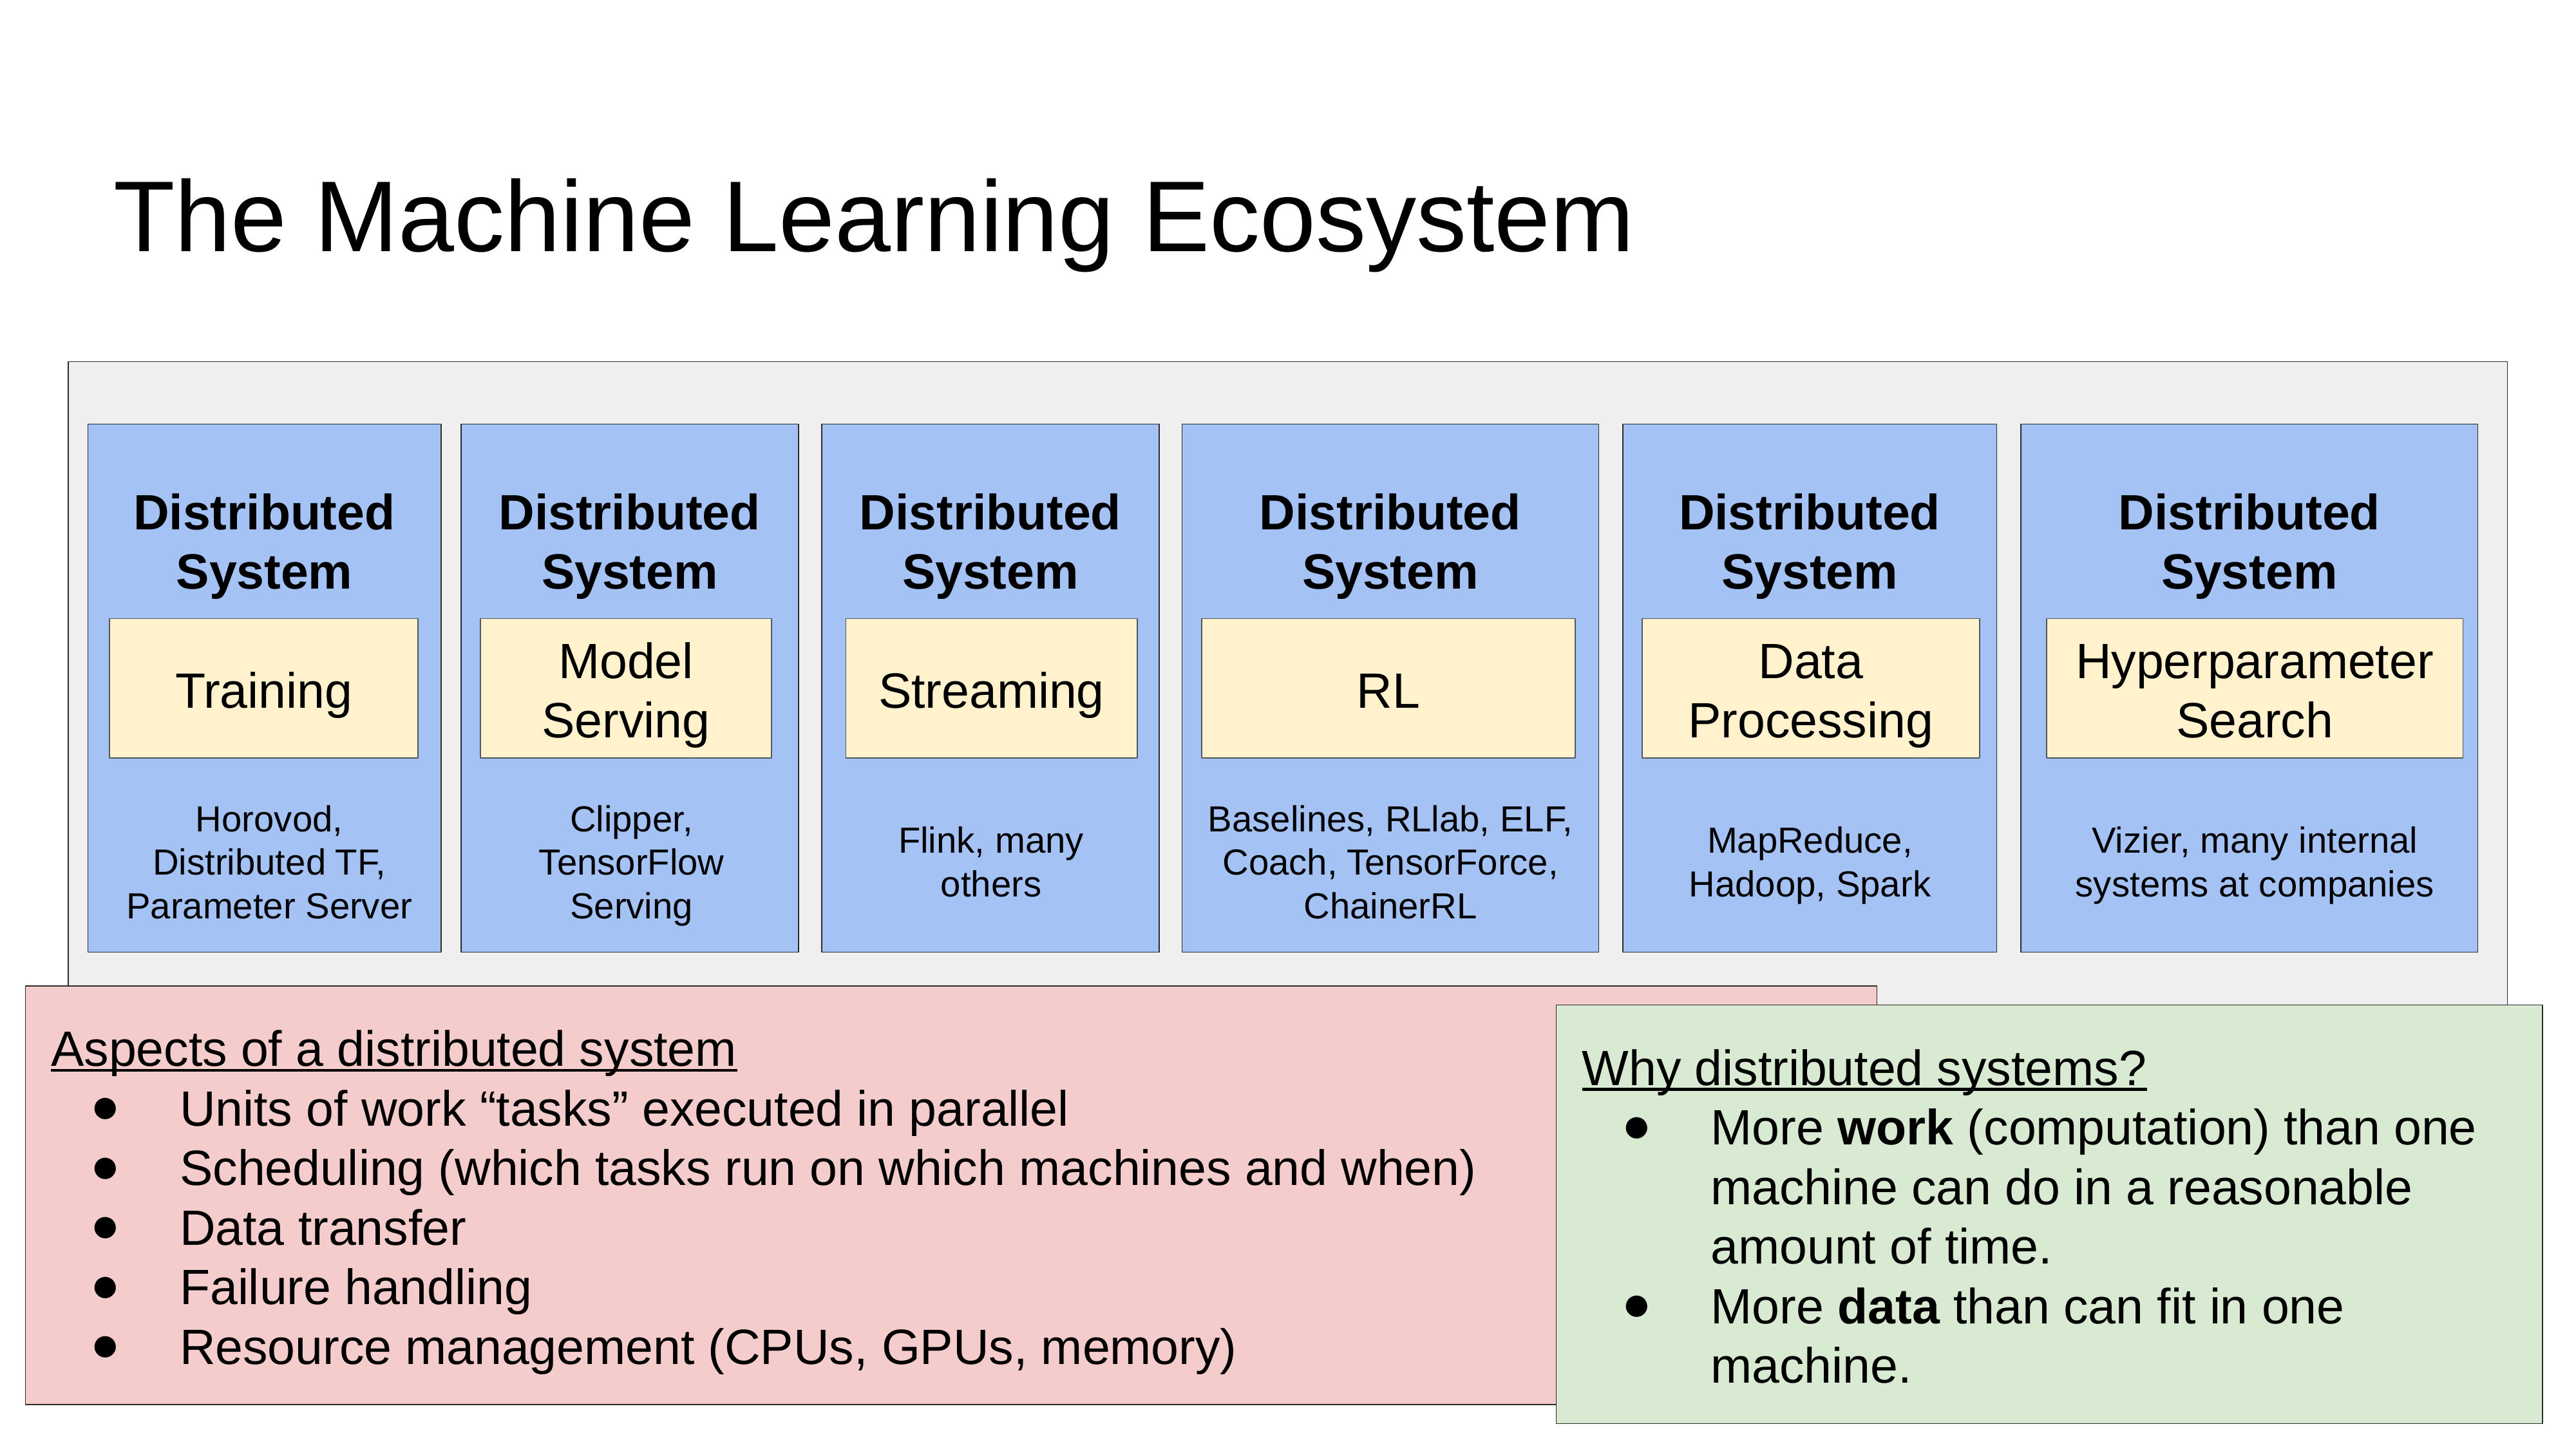

# The Machine Learning Ecosystem

Machine Learning Ecosystem
Distributed System

Distributed System

Distributed System

Distributed System

Distributed System

Distributed System

Training
Model Serving
Streaming
RL
Data Processing
Hyperparameter Search
Horovod, Distributed TF, Parameter Server
Clipper, TensorFlow Serving
Flink, many others
Baselines, RLlab, ELF, Coach, TensorForce, ChainerRL
MapReduce, Hadoop, Spark
Vizier, many internal systems at companies
Aspects of a distributed system
Units of work “tasks” executed in parallel
Scheduling (which tasks run on which machines and when)
Data transfer
Failure handling
Resource management (CPUs, GPUs, memory)
Why distributed systems?
More work (computation) than one machine can do in a reasonable amount of time.
More data than can fit in one machine.